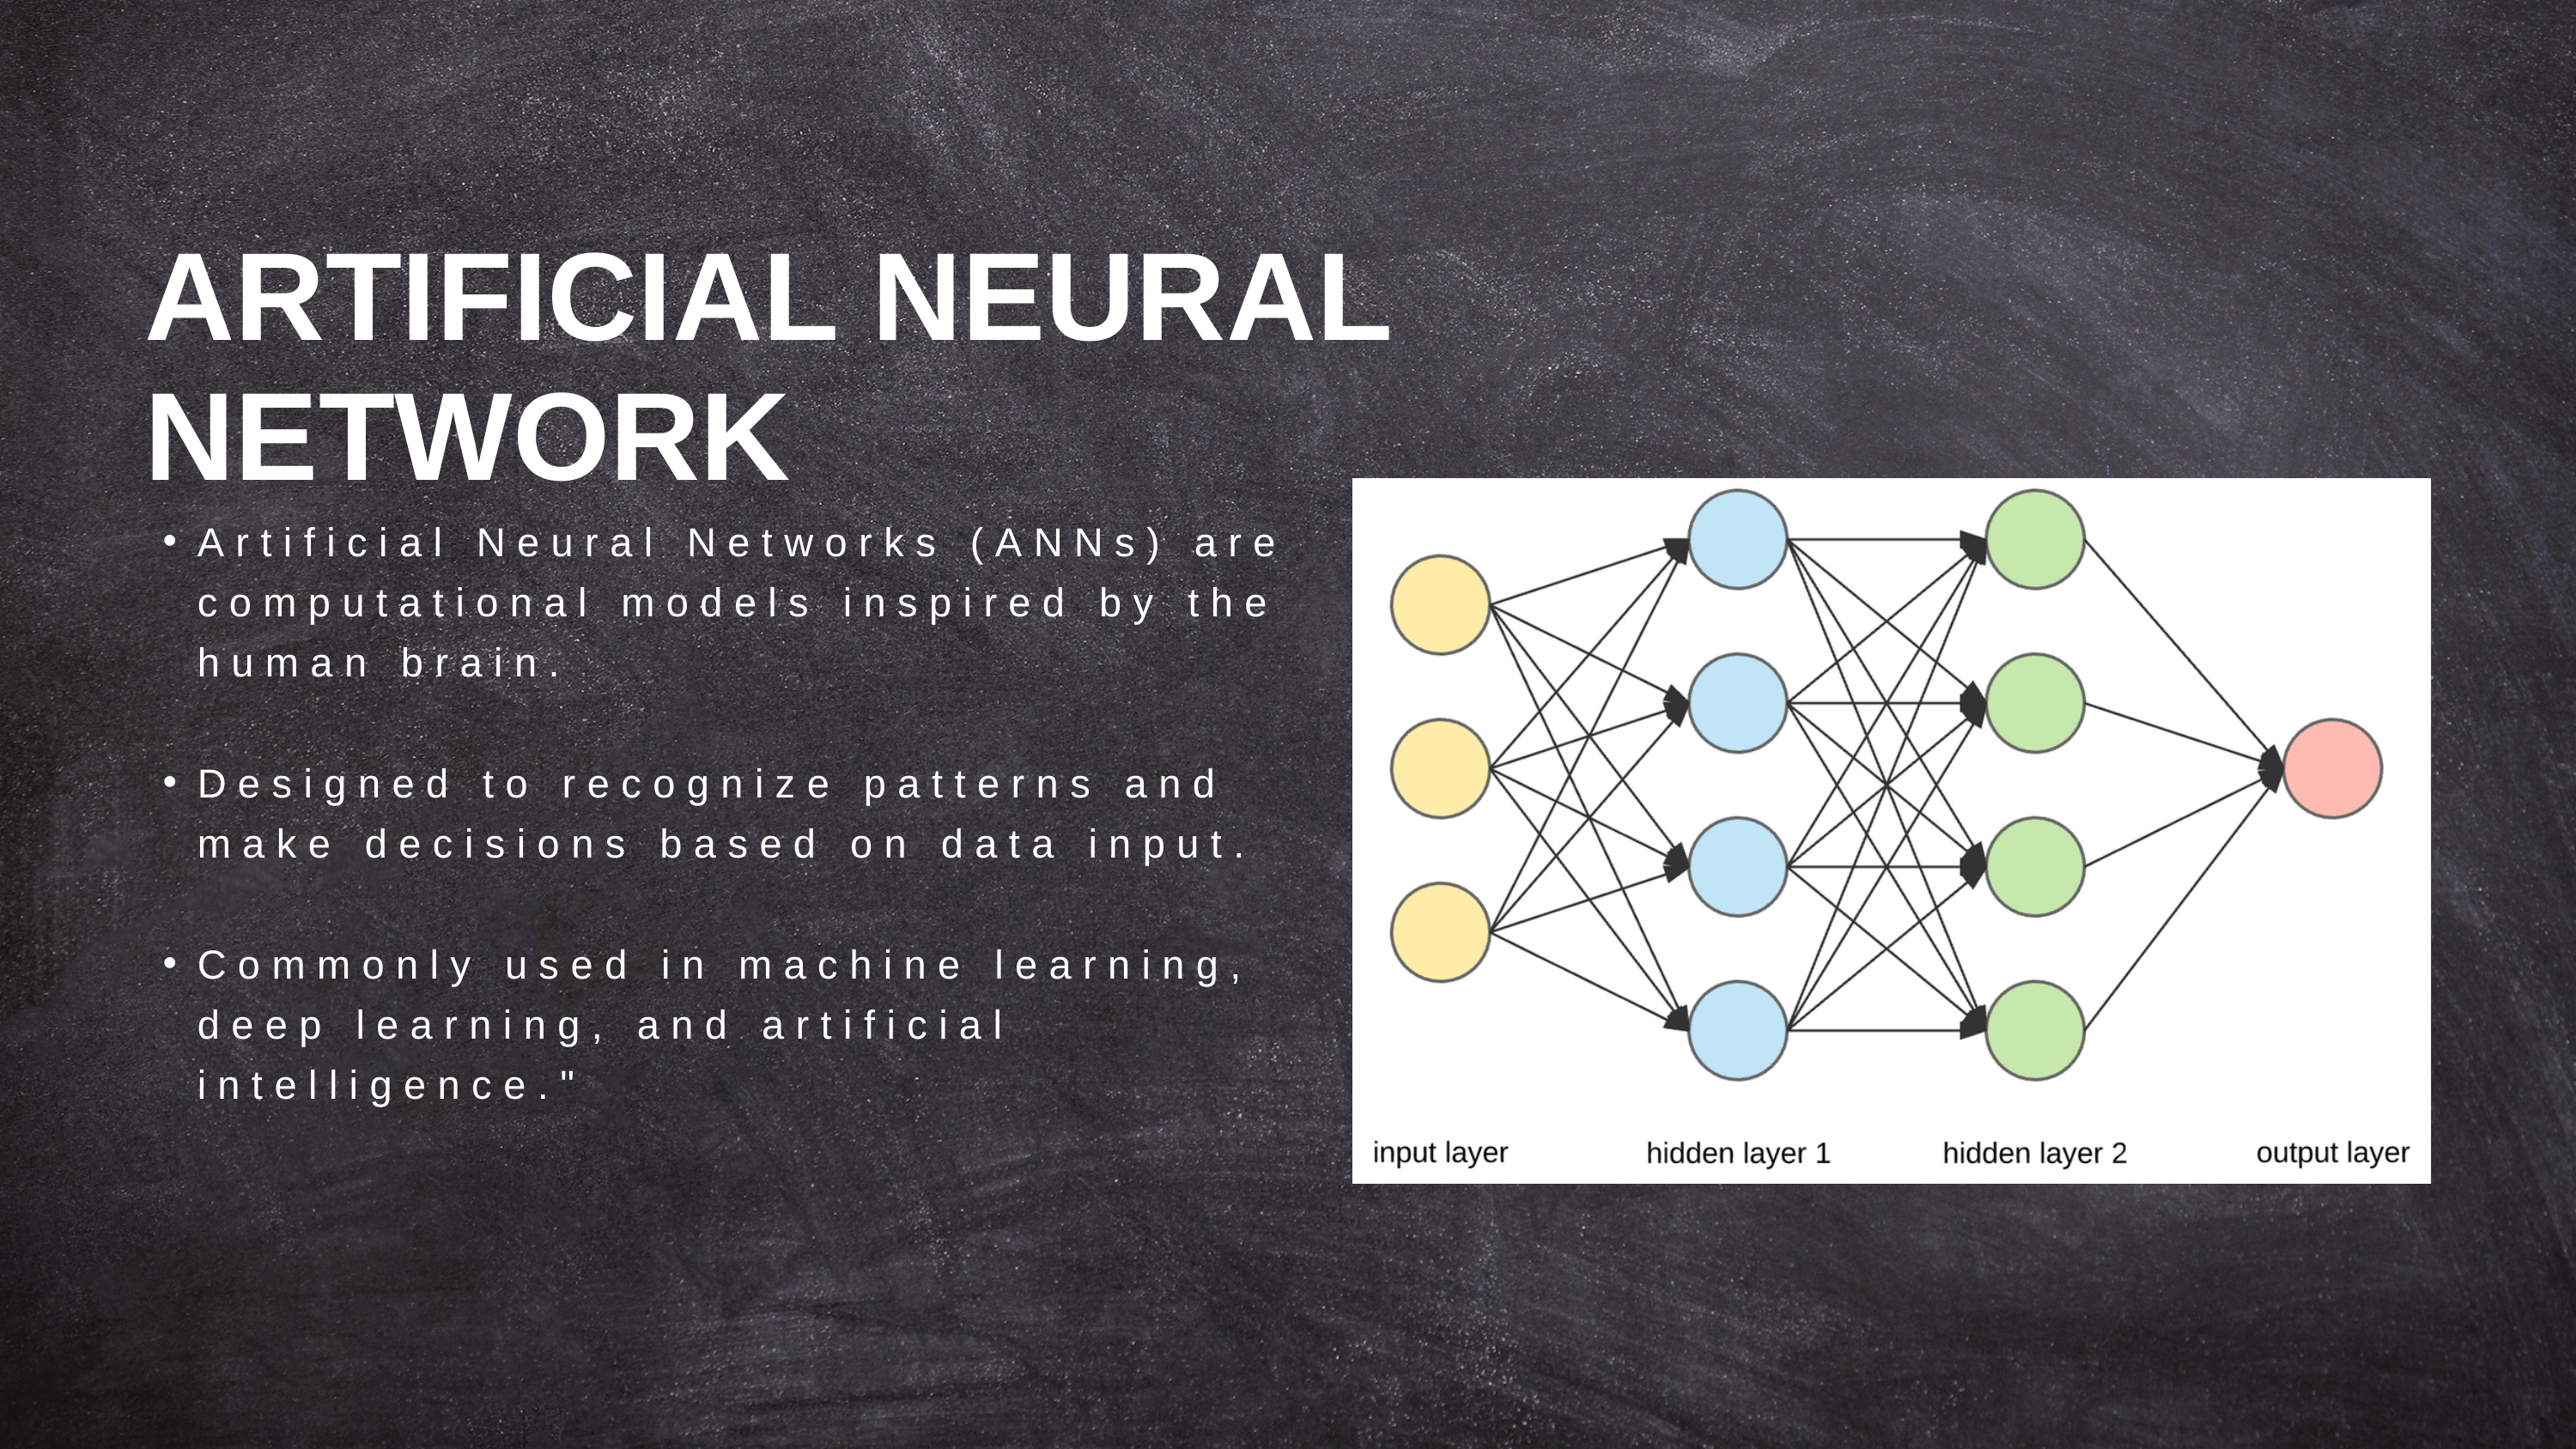

ARTIFICIAL NEURAL NETWORK

Artificial Neural Networks (ANNs) are computational models inspired by the human brain.

Designed to recognize patterns and make decisions based on data input.

Commonly used in machine learning, deep learning, and artificial intelligence."